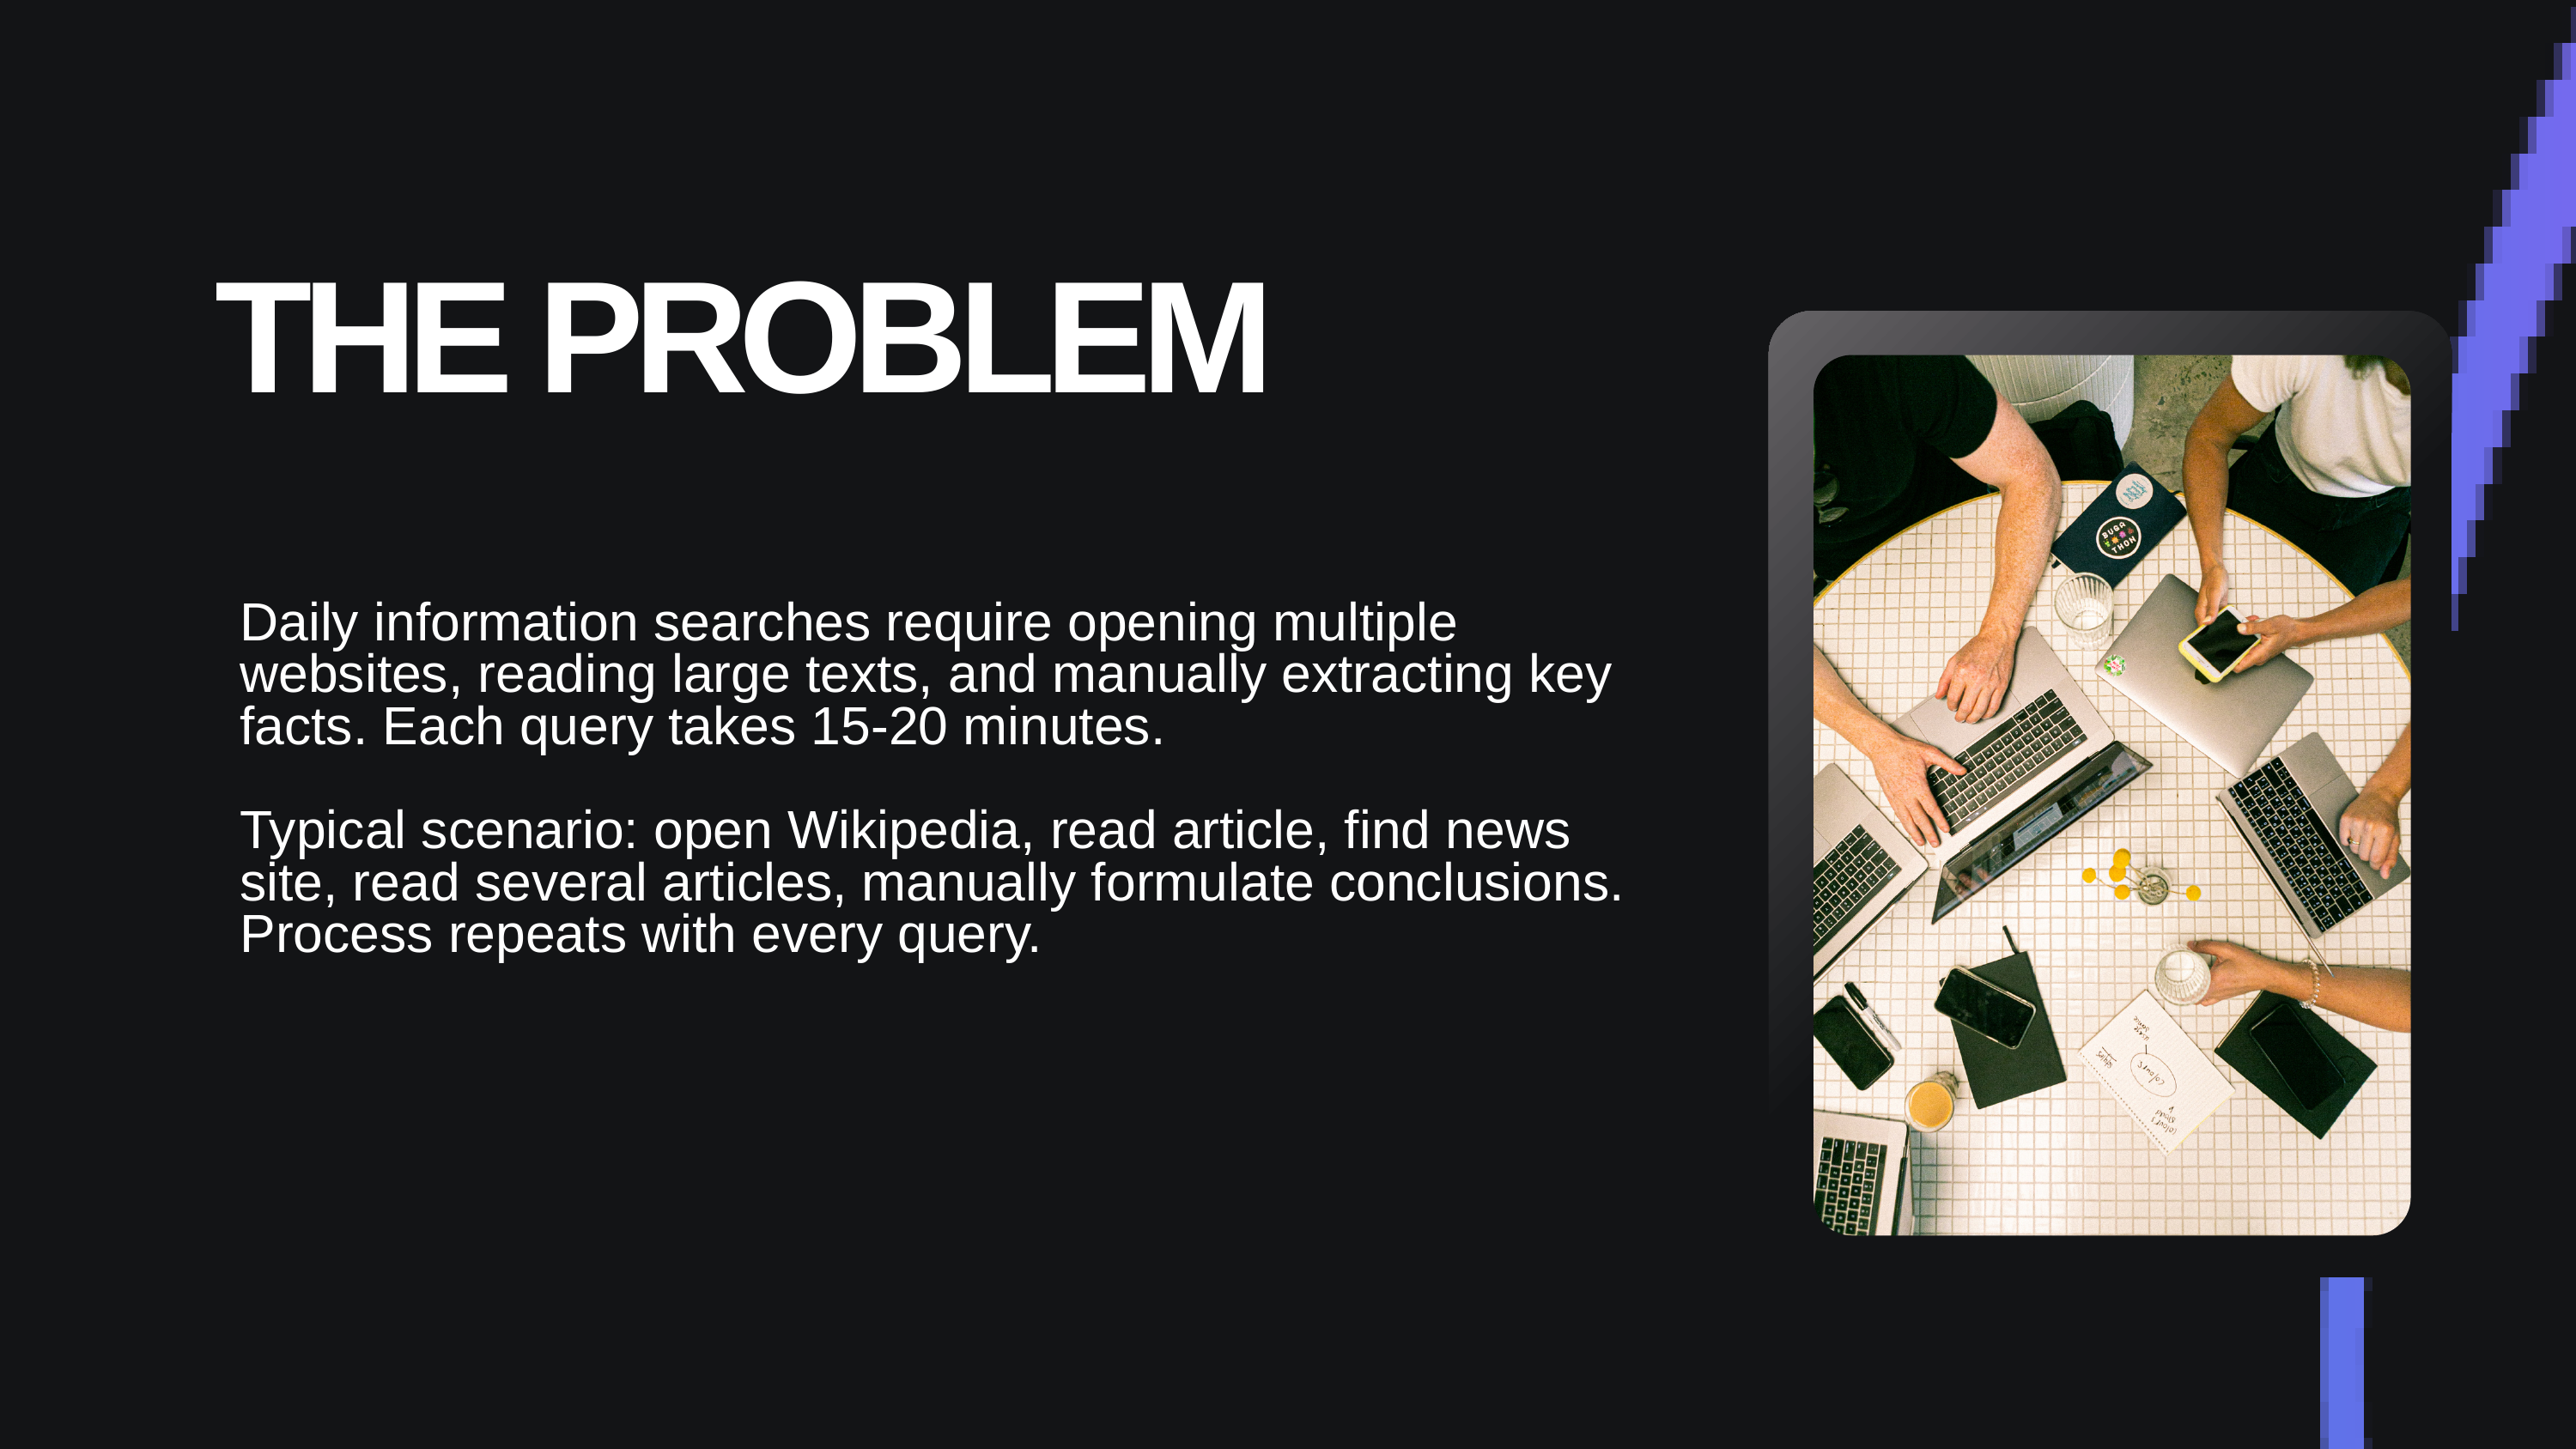

THE PROBLEM

Daily information searches require opening multiple websites, reading large texts, and manually extracting key facts. Each query takes 15-20 minutes.

Typical scenario: open Wikipedia, read article, find news site, read several articles, manually formulate conclusions. Process repeats with every query.